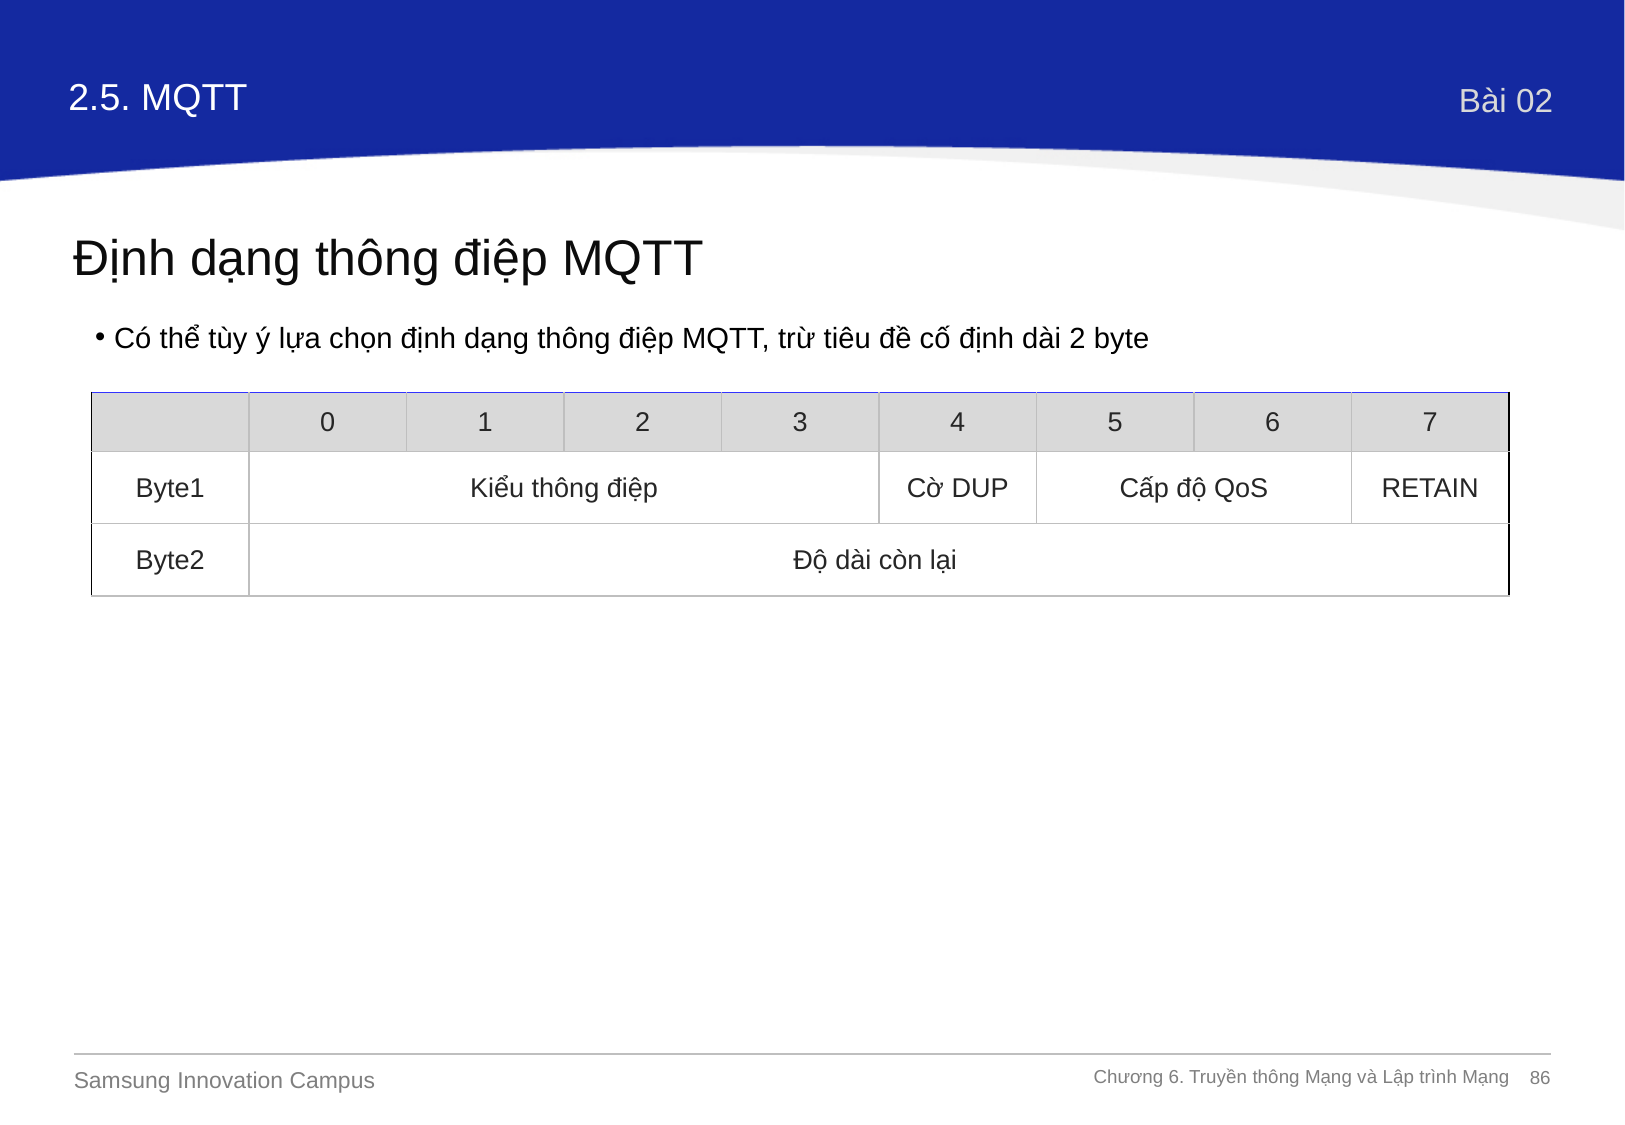

2.5. MQTT
Bài 02
Định dạng thông điệp MQTT
Có thể tùy ý lựa chọn định dạng thông điệp MQTT, trừ tiêu đề cố định dài 2 byte
|  | 0 | 1 | 2 | 3 | 4 | 5 | 6 | 7 |
| --- | --- | --- | --- | --- | --- | --- | --- | --- |
| Byte1 | Kiểu thông điệp |  |  |  | Cờ DUP | Cấp độ QoS |  | RETAIN |
| Byte2 | Độ dài còn lại |  |  |  |  |  |  |  |